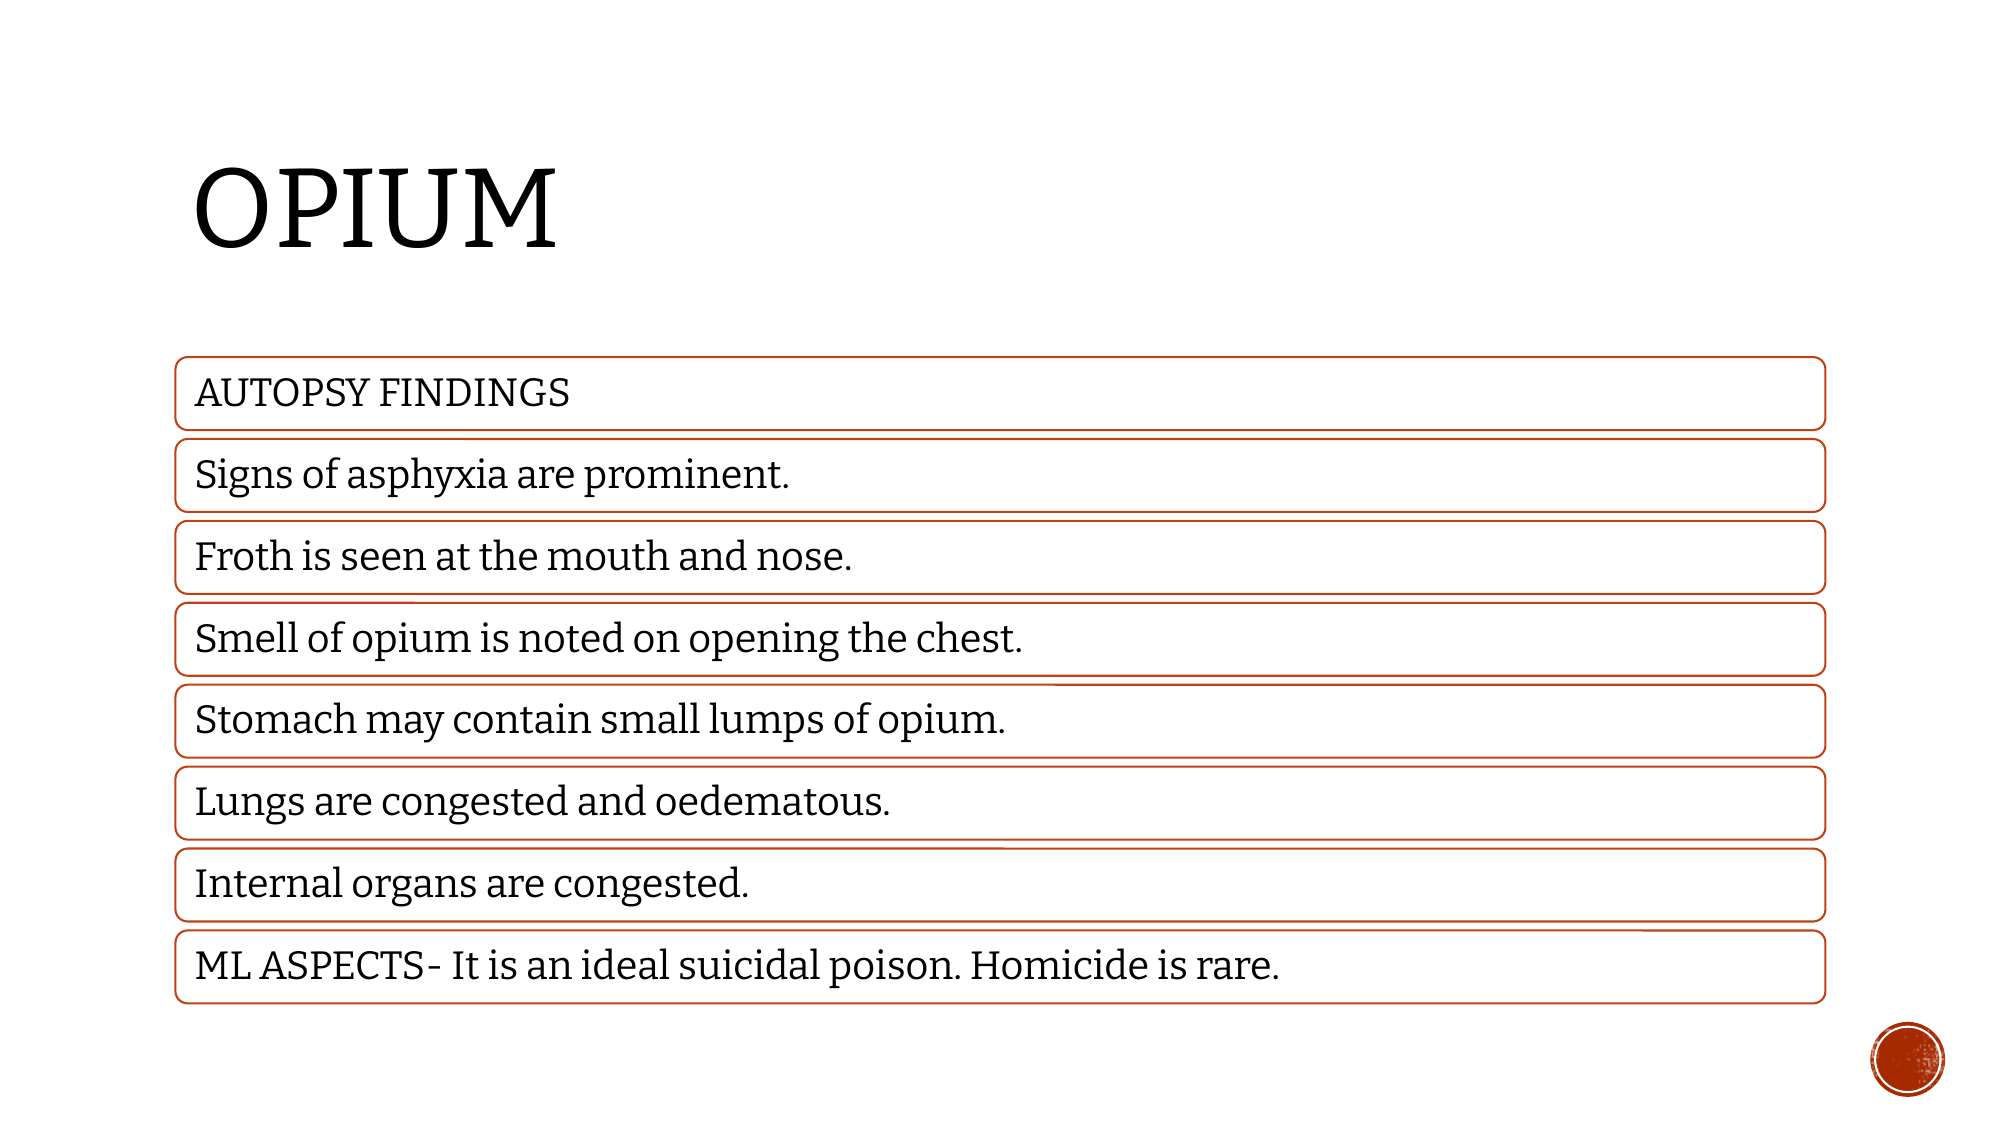

# OPIUM
AUTOPSY FINDINGS
Signs of asphyxia are prominent.
Froth is seen at the mouth and nose.
Smell of opium is noted on opening the chest.
Stomach may contain small lumps of opium.
Lungs are congested and oedematous.
Internal organs are congested.
ML ASPECTS- It is an ideal suicidal poison. Homicide is rare.